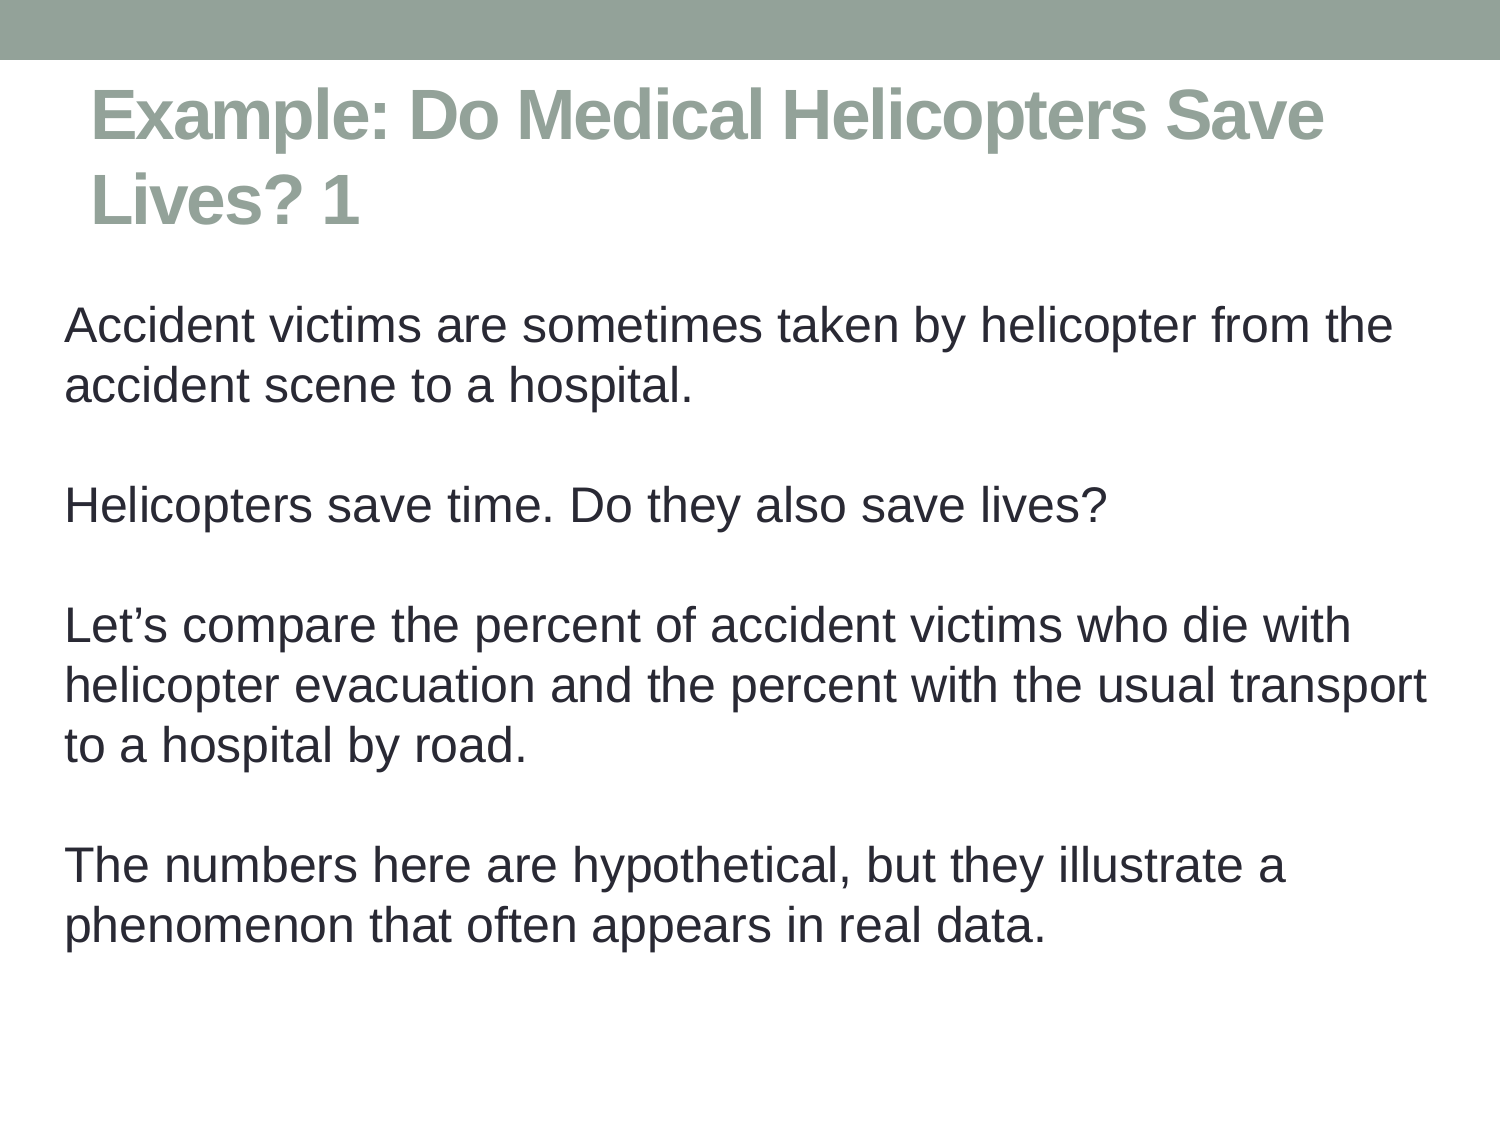

# Example: Do Medical Helicopters Save Lives? 1
Accident victims are sometimes taken by helicopter from the accident scene to a hospital.

Helicopters save time. Do they also save lives?

Let’s compare the percent of accident victims who die with helicopter evacuation and the percent with the usual transport to a hospital by road.

The numbers here are hypothetical, but they illustrate a phenomenon that often appears in real data.